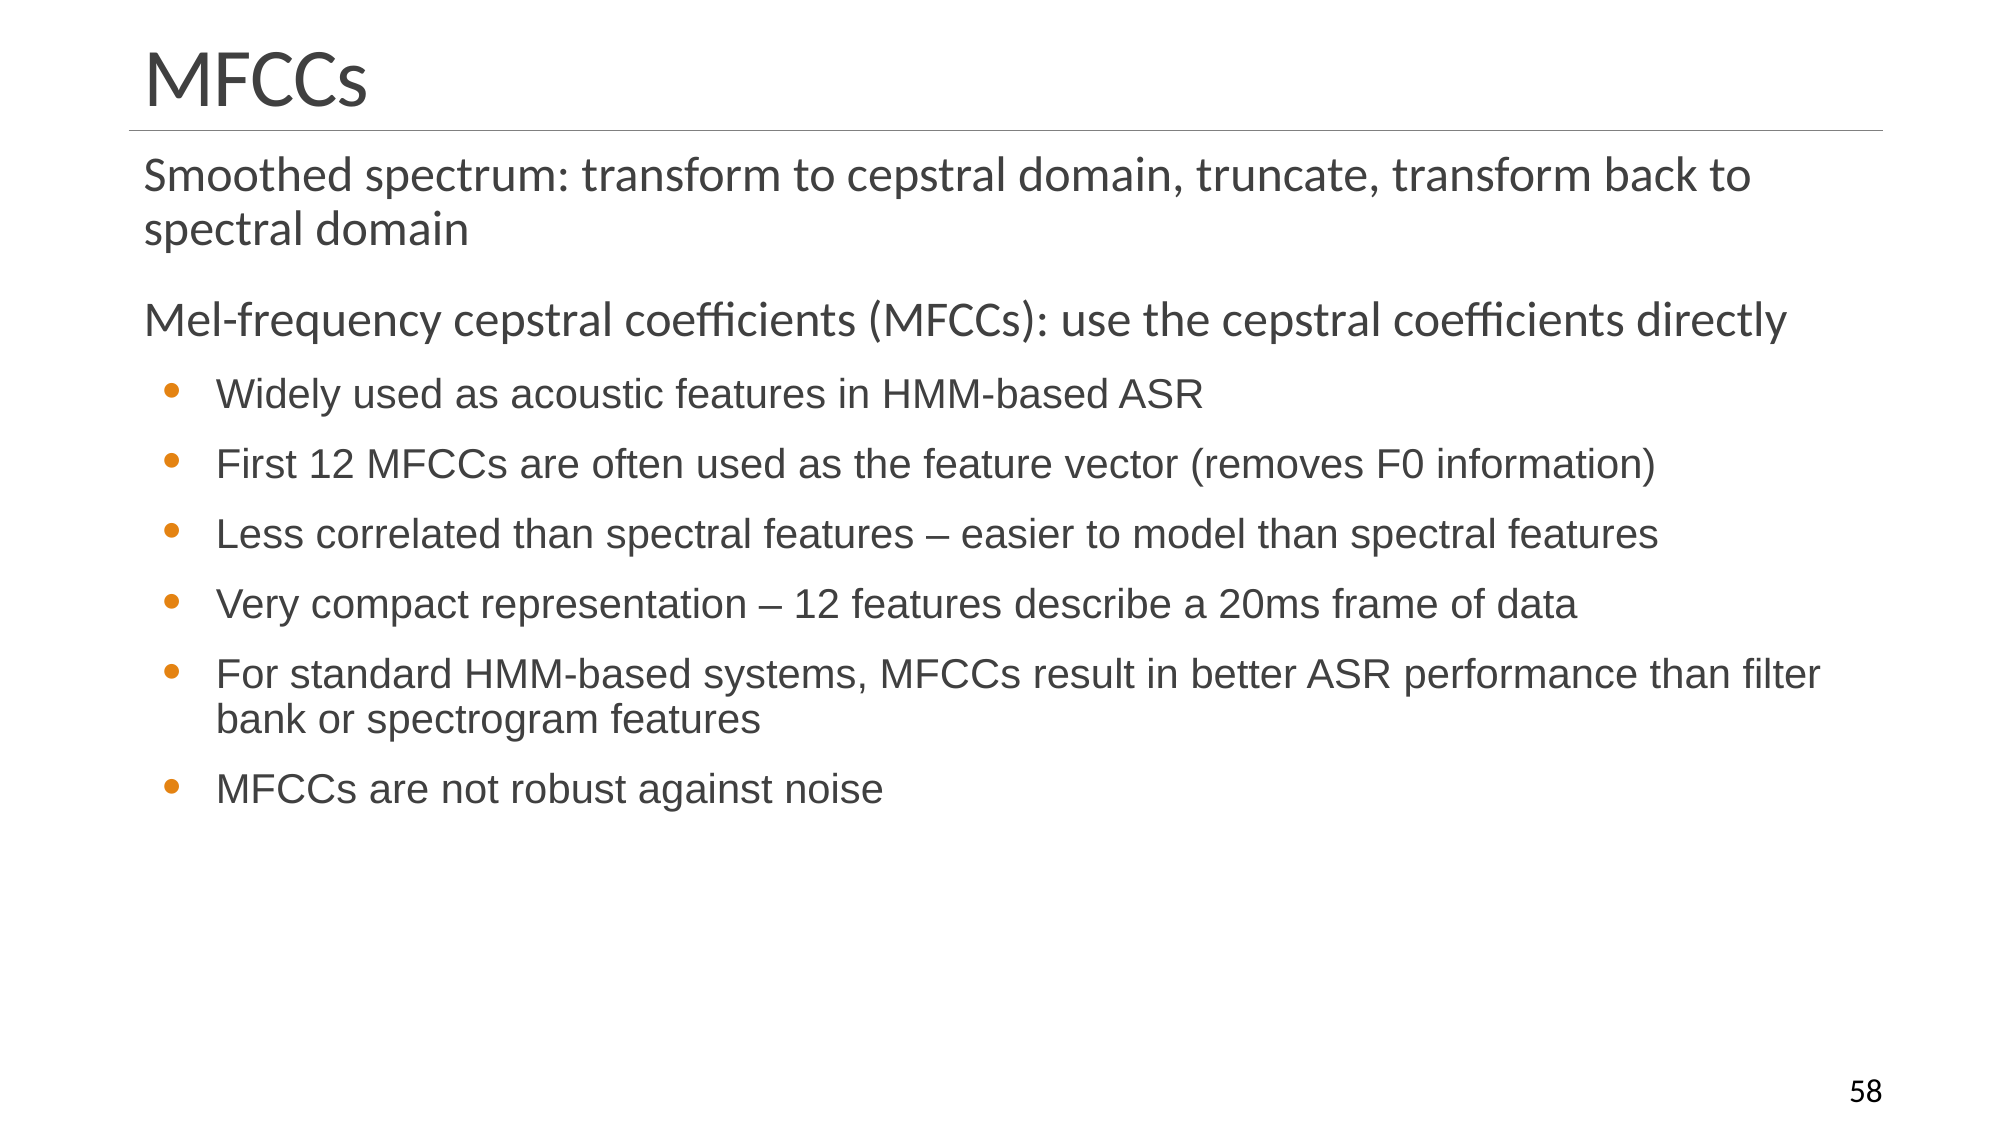

# MFCCs
Smoothed spectrum: transform to cepstral domain, truncate, transform back to spectral domain
Mel-frequency cepstral coefficients (MFCCs): use the cepstral coefficients directly
Widely used as acoustic features in HMM-based ASR
First 12 MFCCs are often used as the feature vector (removes F0 information)
Less correlated than spectral features – easier to model than spectral features
Very compact representation – 12 features describe a 20ms frame of data
For standard HMM-based systems, MFCCs result in better ASR performance than filter bank or spectrogram features
MFCCs are not robust against noise
Speech Recognition
58